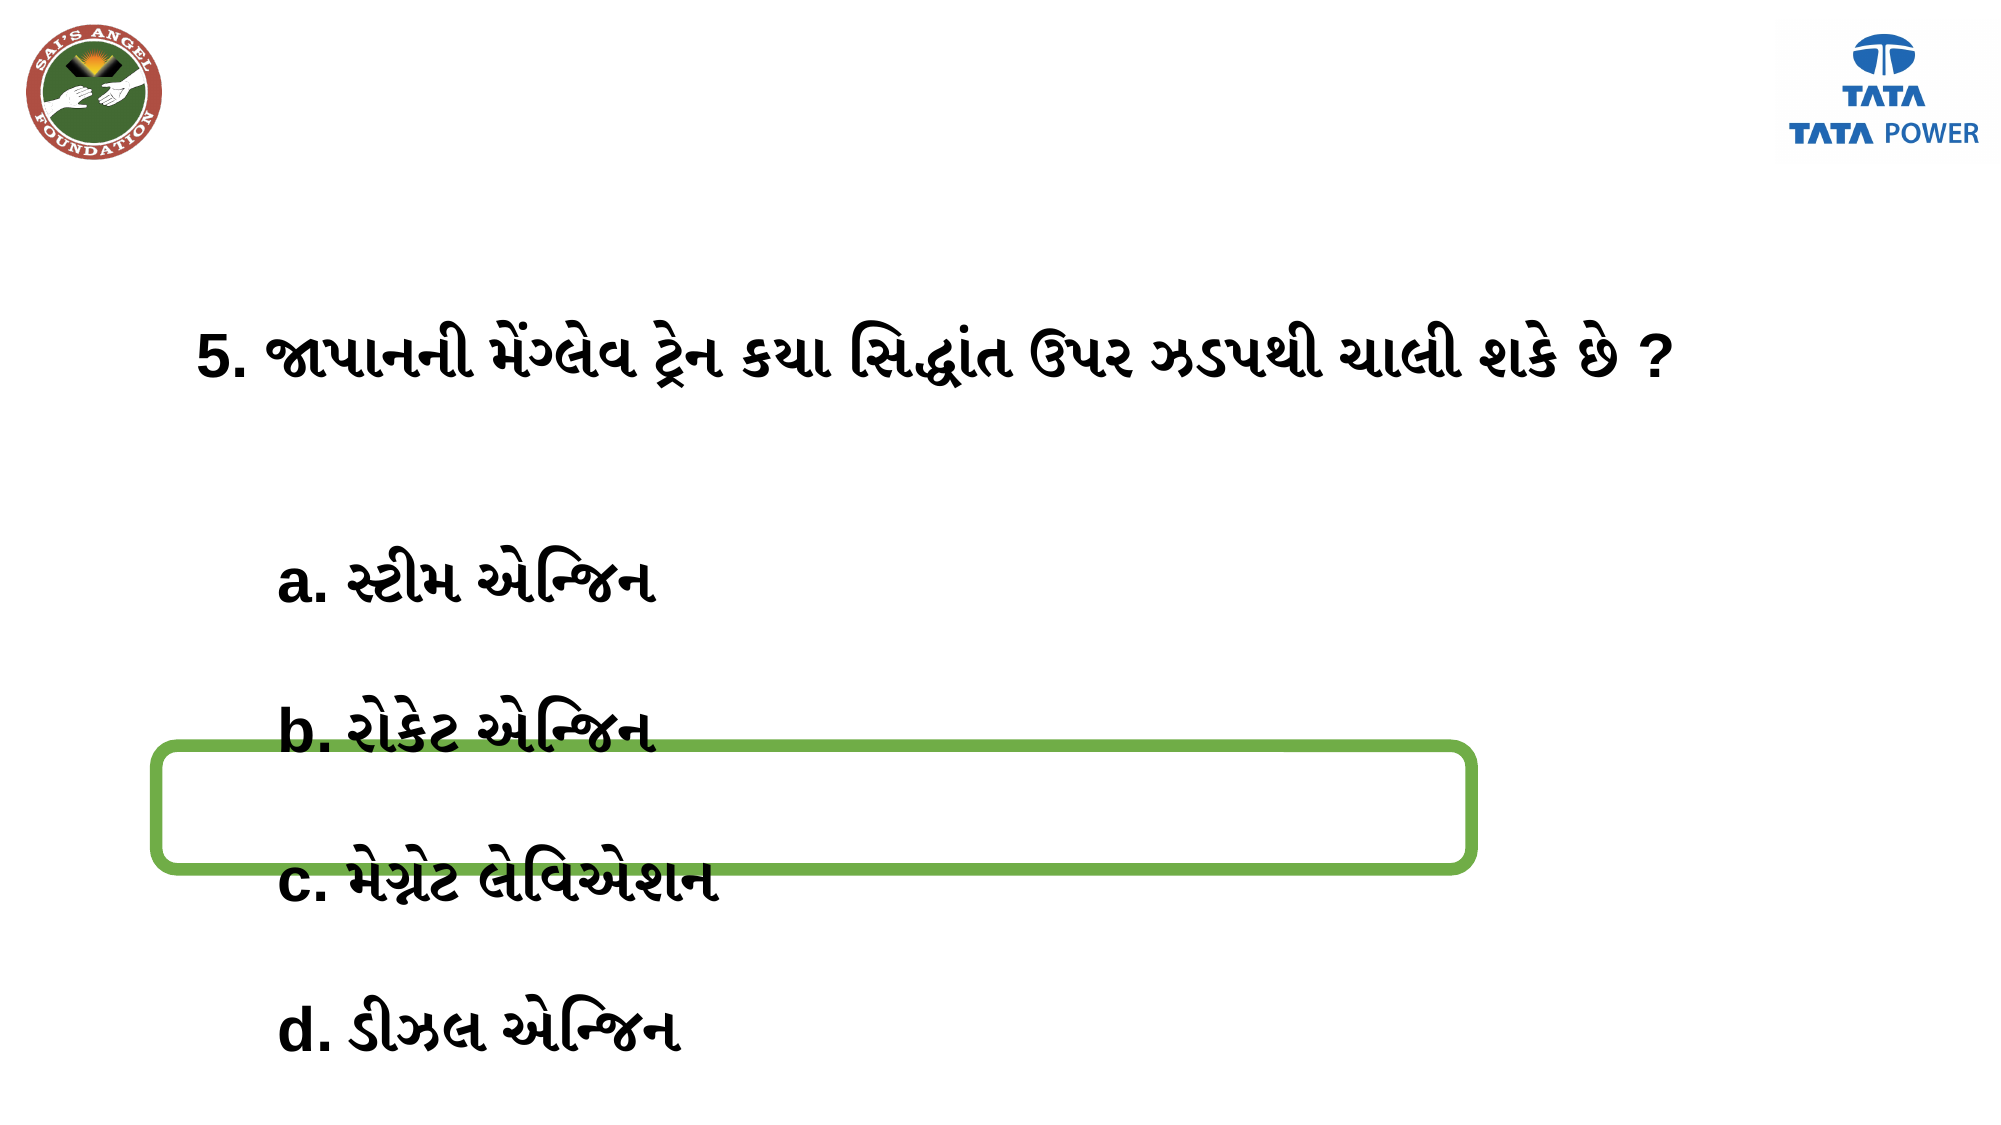

5. જાપાનની મેંગ્લેવ ટ્રેન કયા સિદ્ધાંત ઉપર ઝડપથી ચાલી શકે છે ?

સ્ટીમ એન્જિન
રોકેટ એન્જિન
મેગ્નેટ લેવિએશન
ડીઝલ એન્જિન